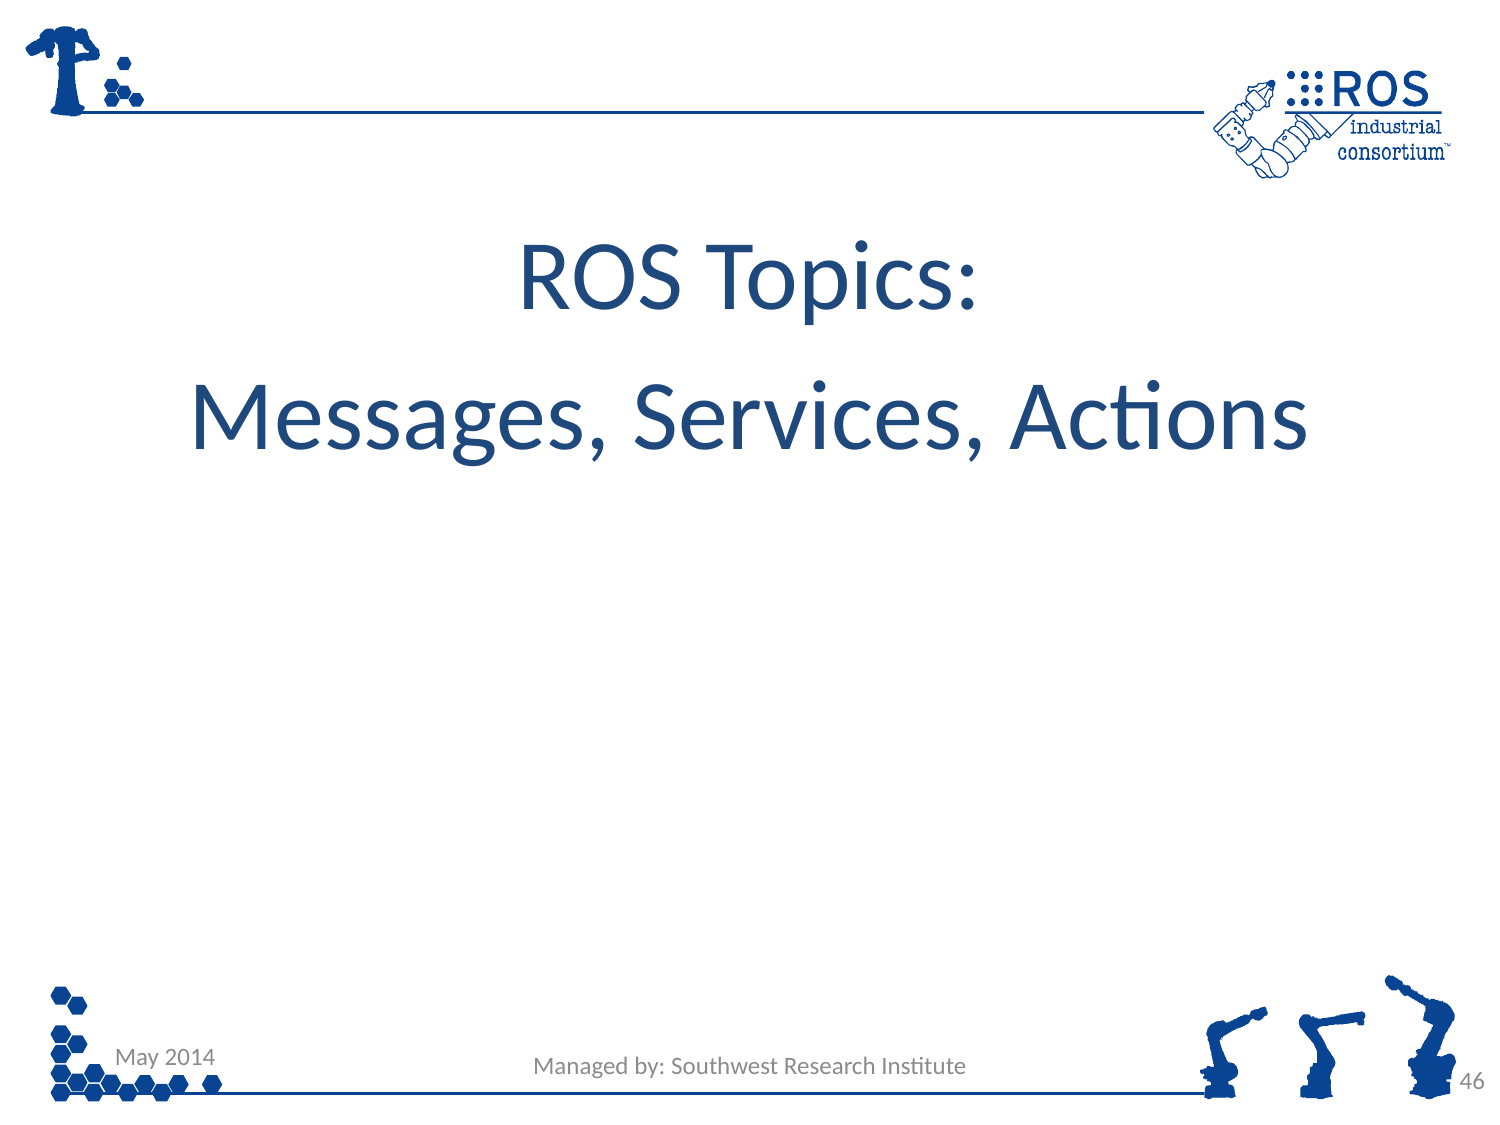

#
ROS Topics:
Messages, Services, Actions
May 2014
Managed by: Southwest Research Institute
46